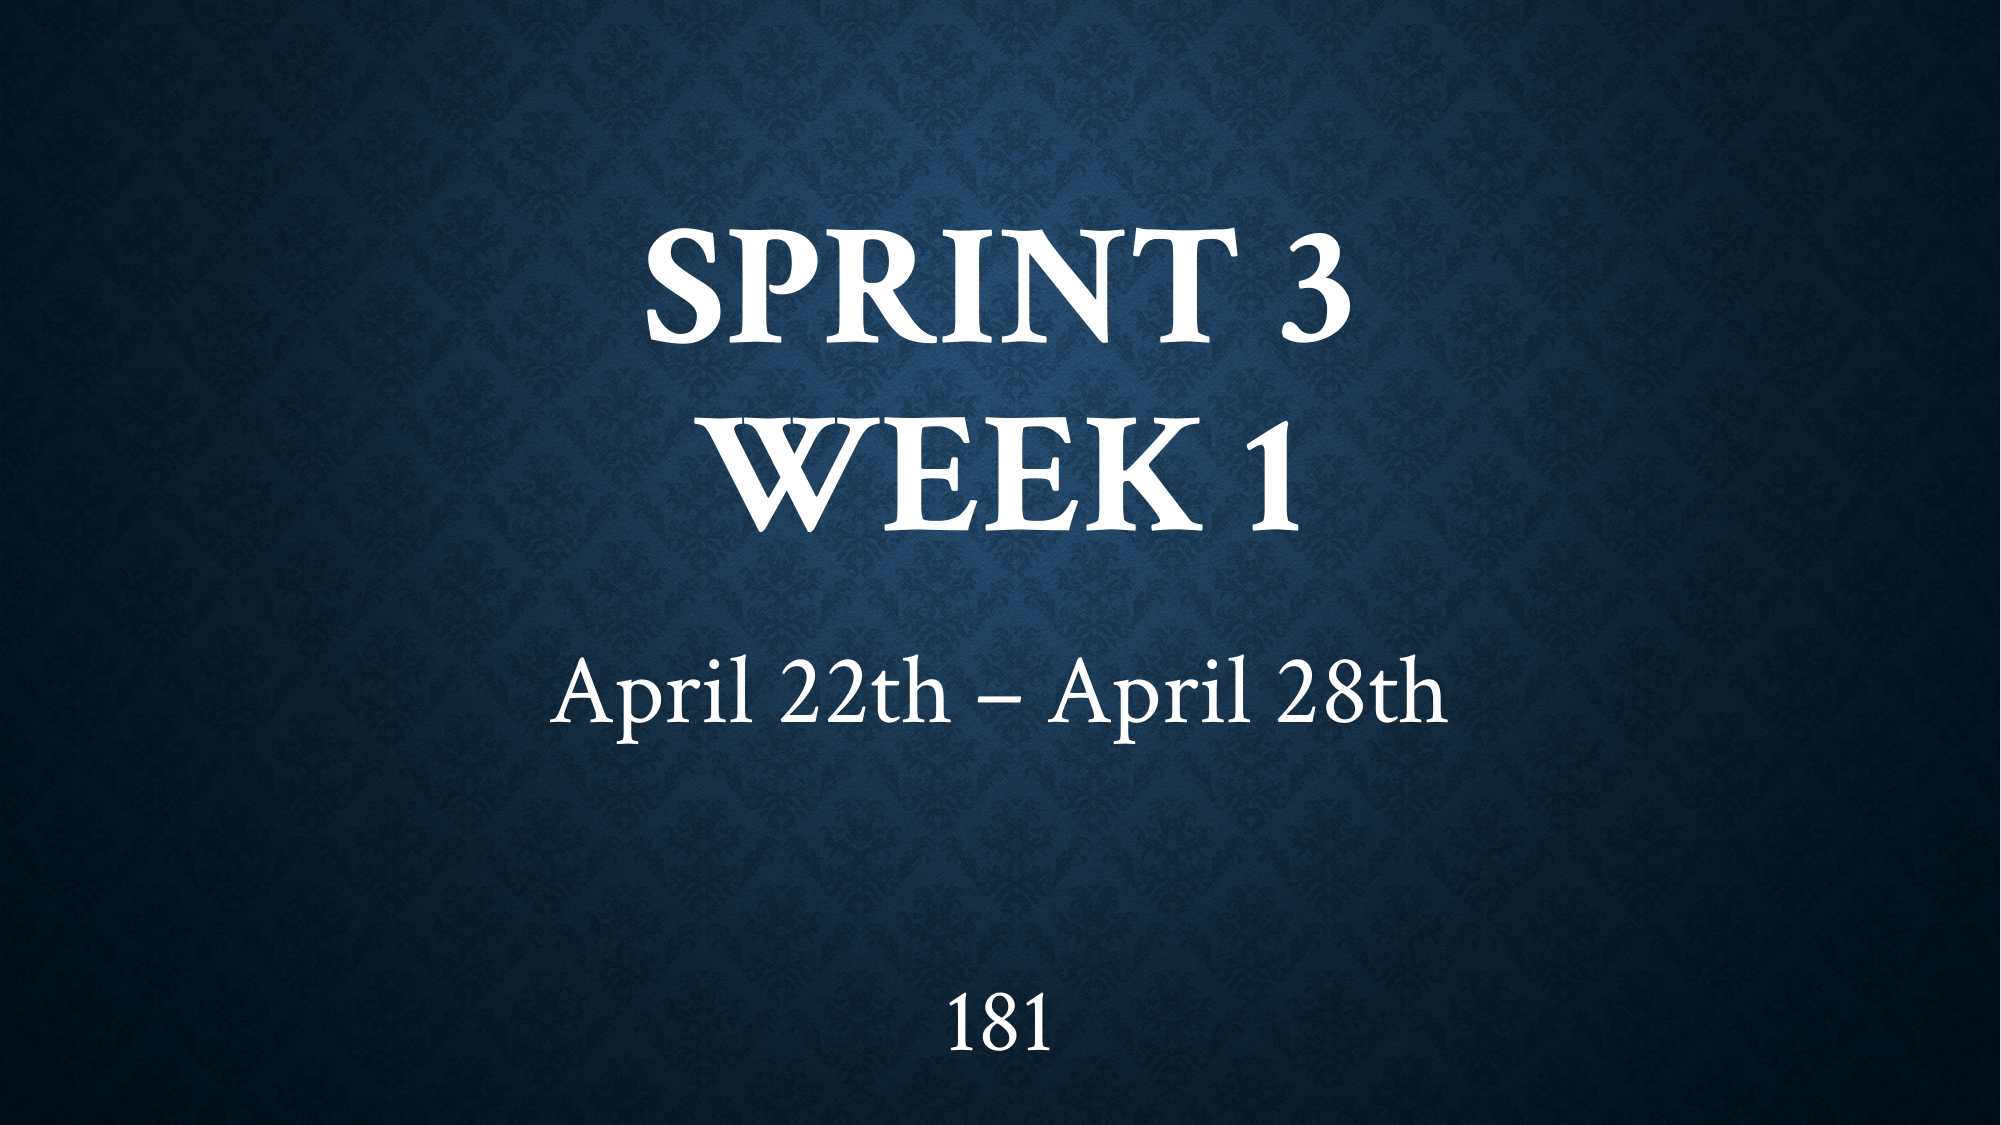

# SPRINT 3 WEEK 1
April 22th – April 28th
181